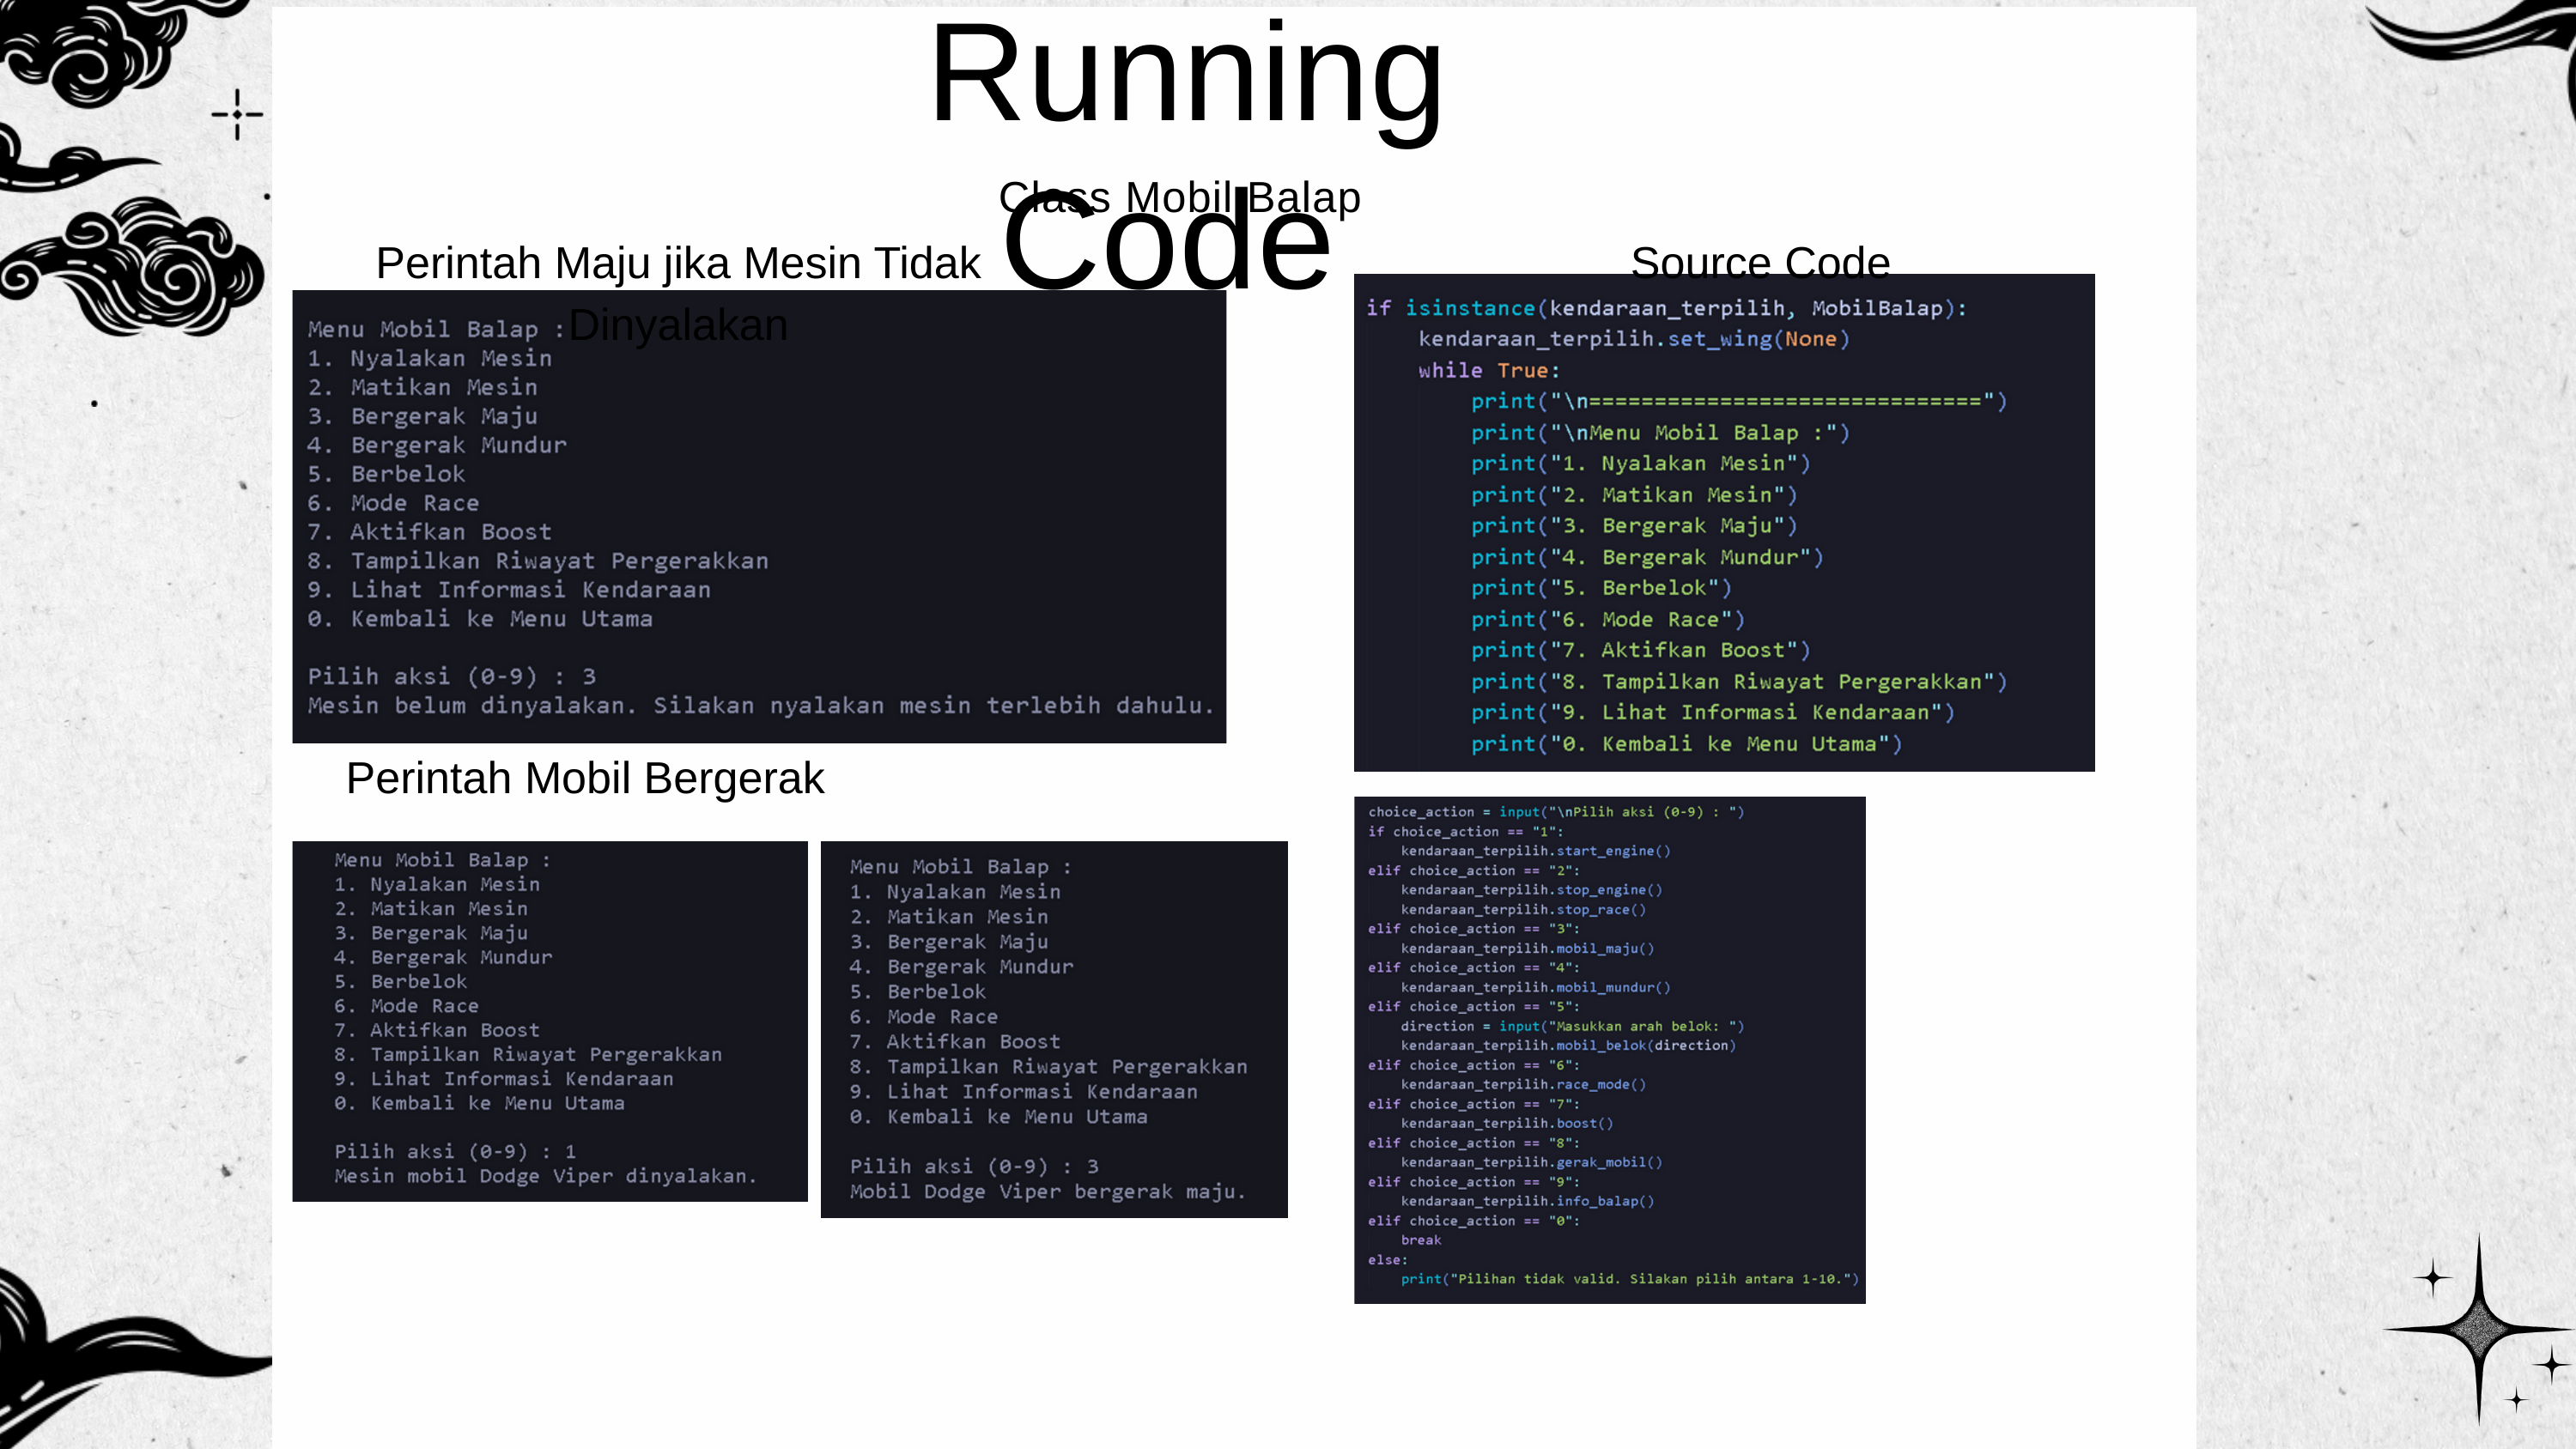

Running Code
Class Mobil Balap

Perintah Maju jika Mesin Tidak Dinyalakan
Source Code

Perintah Mobil Bergerak